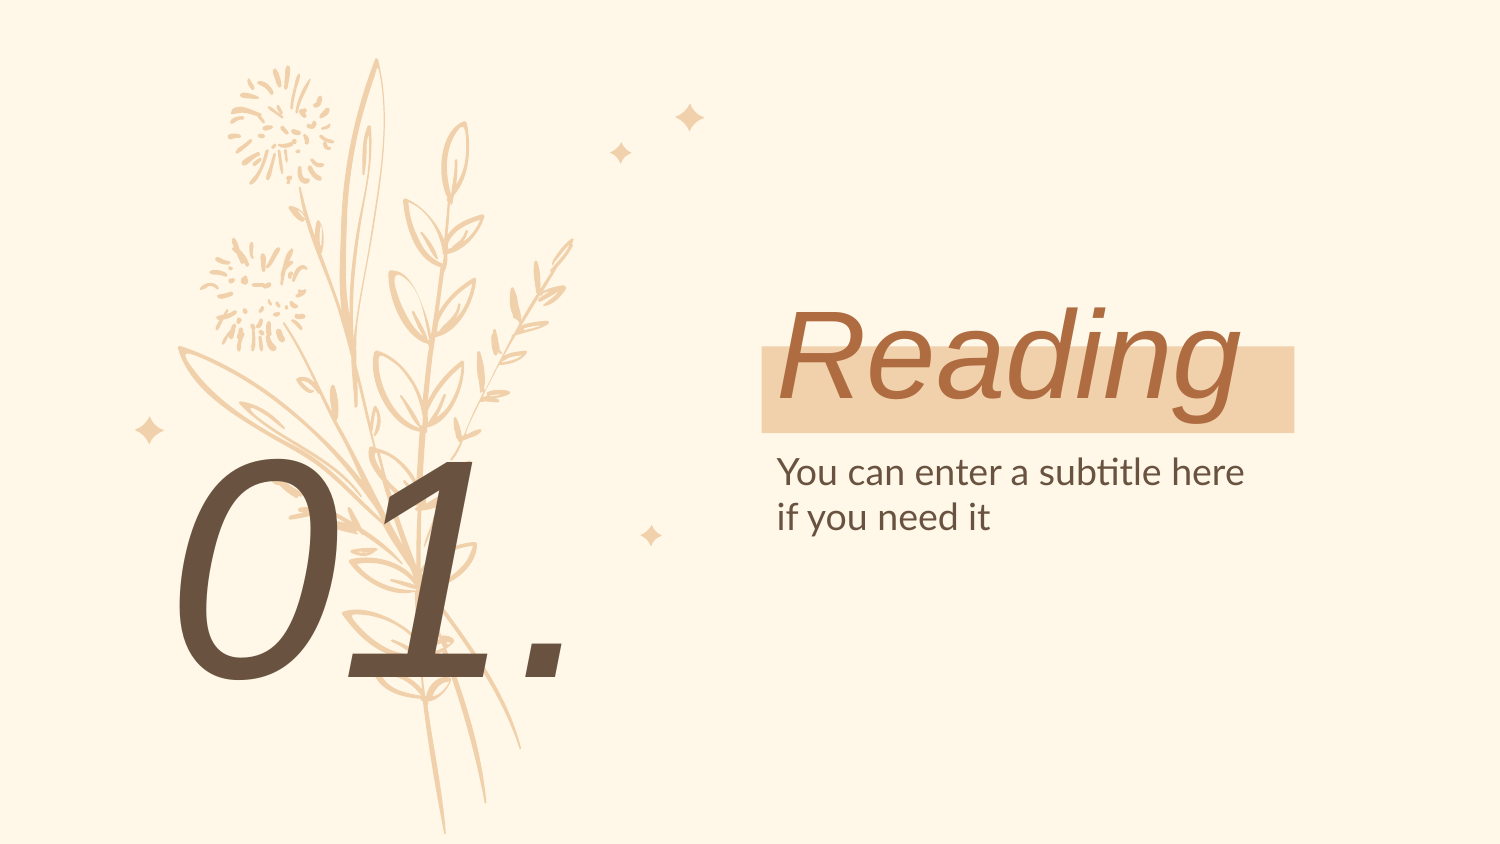

01.
# Reading

You can enter a subtitle here if you need it